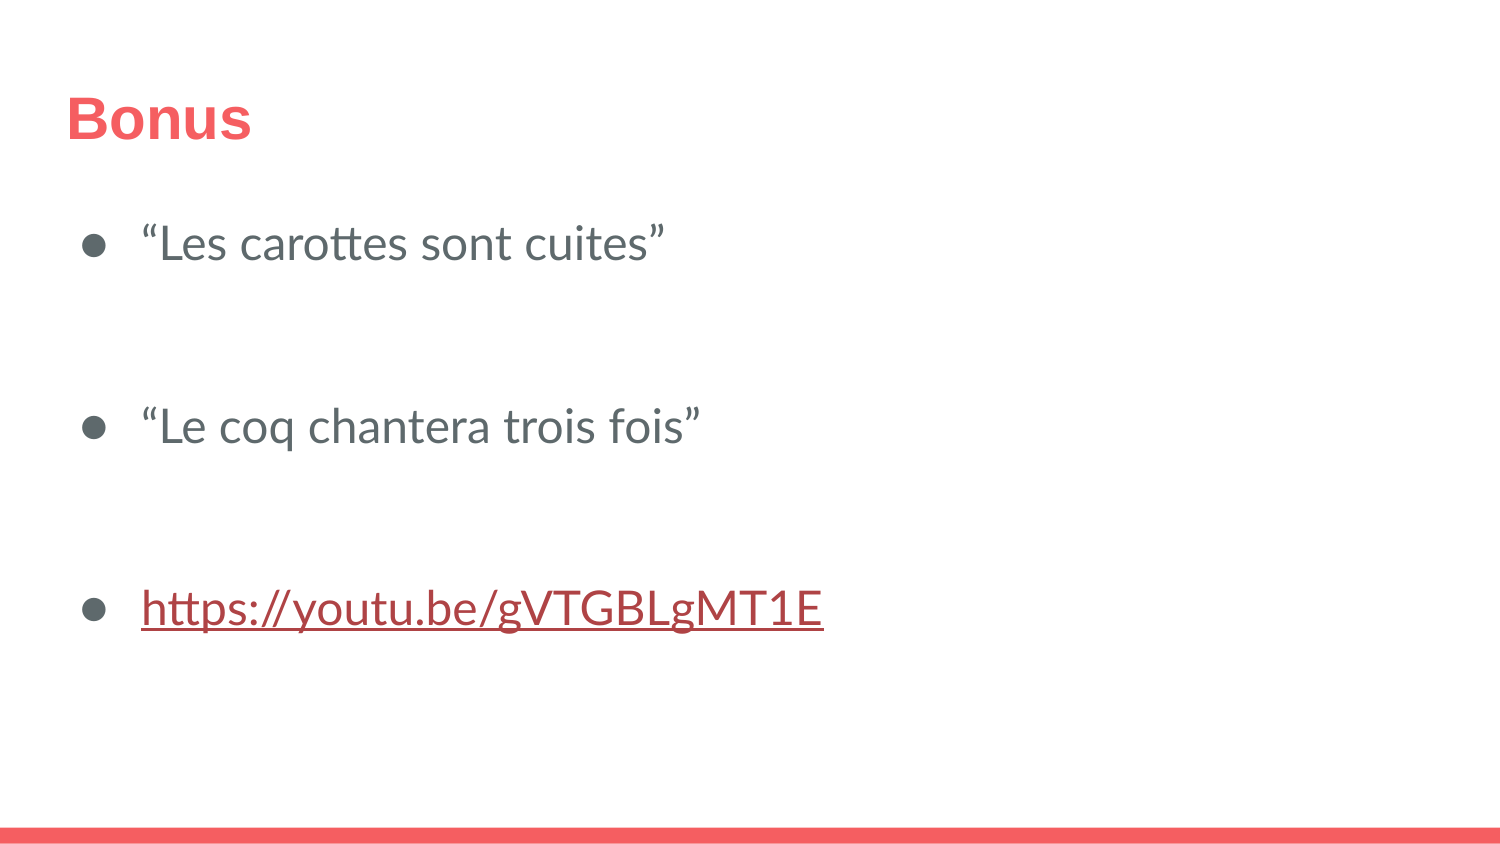

# Bonus
“Les carottes sont cuites”

“Le coq chantera trois fois”

https://youtu.be/gVTGBLgMT1E